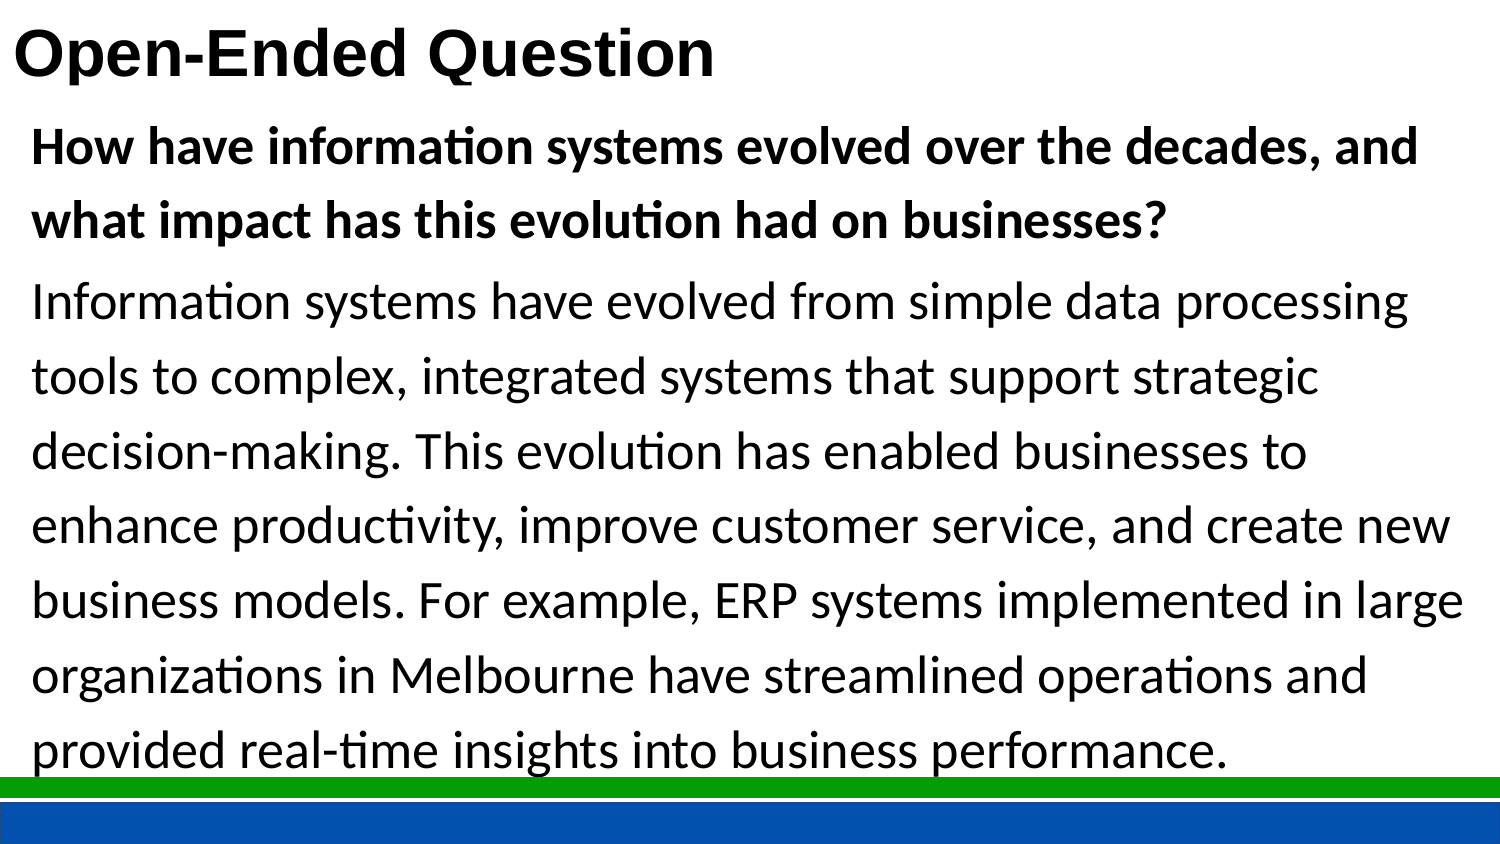

Open-Ended Question
How have information systems evolved over the decades, and what impact has this evolution had on businesses?
Information systems have evolved from simple data processing tools to complex, integrated systems that support strategic decision-making. This evolution has enabled businesses to enhance productivity, improve customer service, and create new business models. For example, ERP systems implemented in large organizations in Melbourne have streamlined operations and provided real-time insights into business performance.